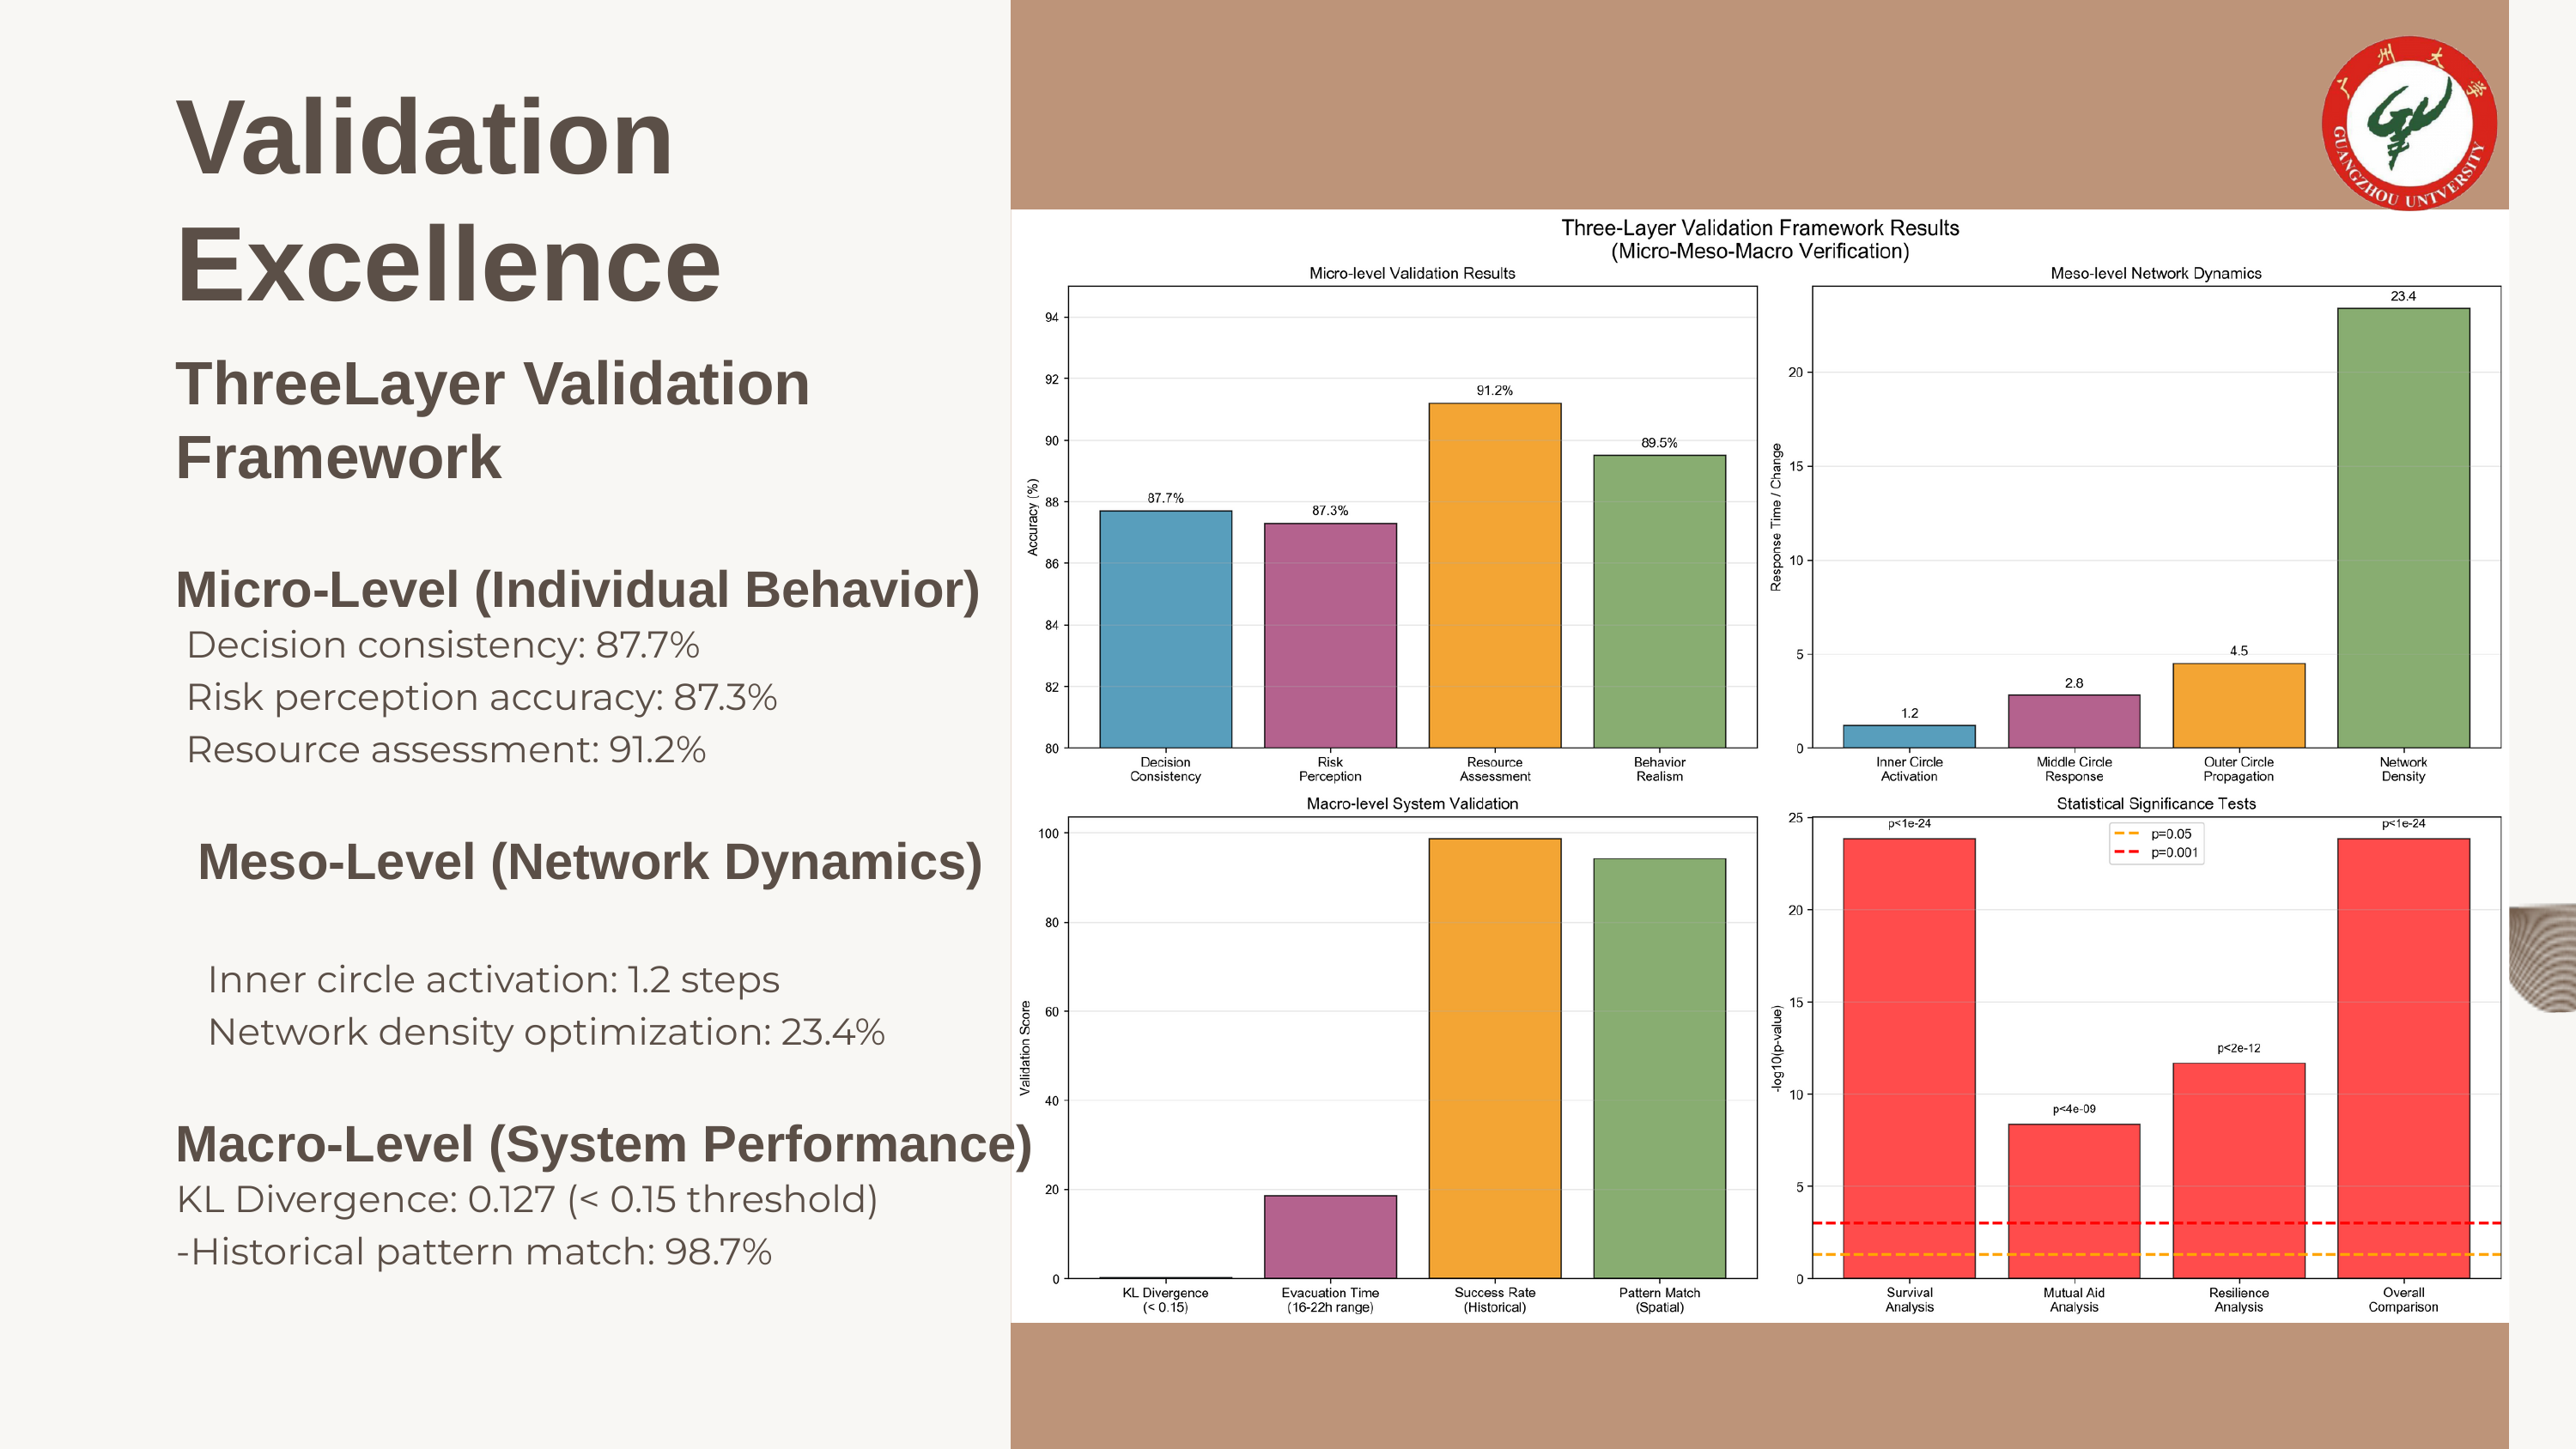

Validation Excellence

ThreeLayer Validation Framework
Micro-Level (Individual Behavior)
 Decision consistency: 87.7%
 Risk perception accuracy: 87.3%
 Resource assessment: 91.2%

Meso-Level (Network Dynamics)
 Inner circle activation: 1.2 steps
 Network density optimization: 23.4%
Macro-Level (System Performance)

KL Divergence: 0.127 (< 0.15 threshold)
-Historical pattern match: 98.7%